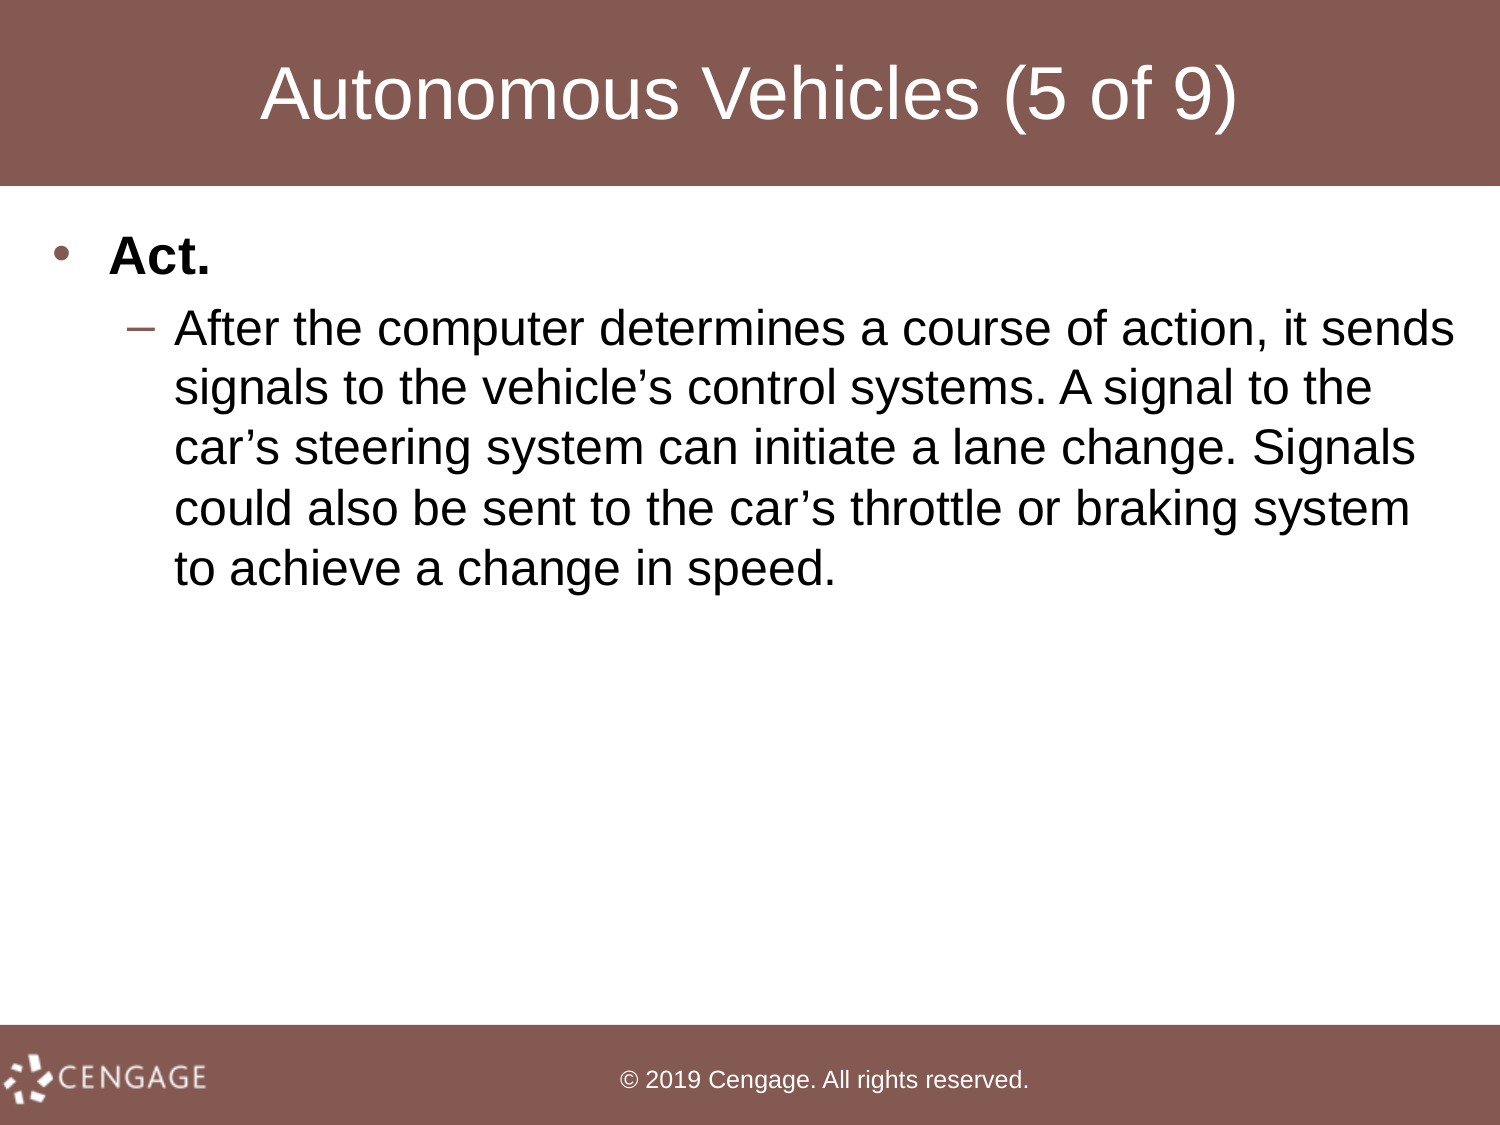

# Autonomous Vehicles (5 of 9)
Act.
After the computer determines a course of action, it sends signals to the vehicle’s control systems. A signal to the car’s steering system can initiate a lane change. Signals could also be sent to the car’s throttle or braking system to achieve a change in speed.